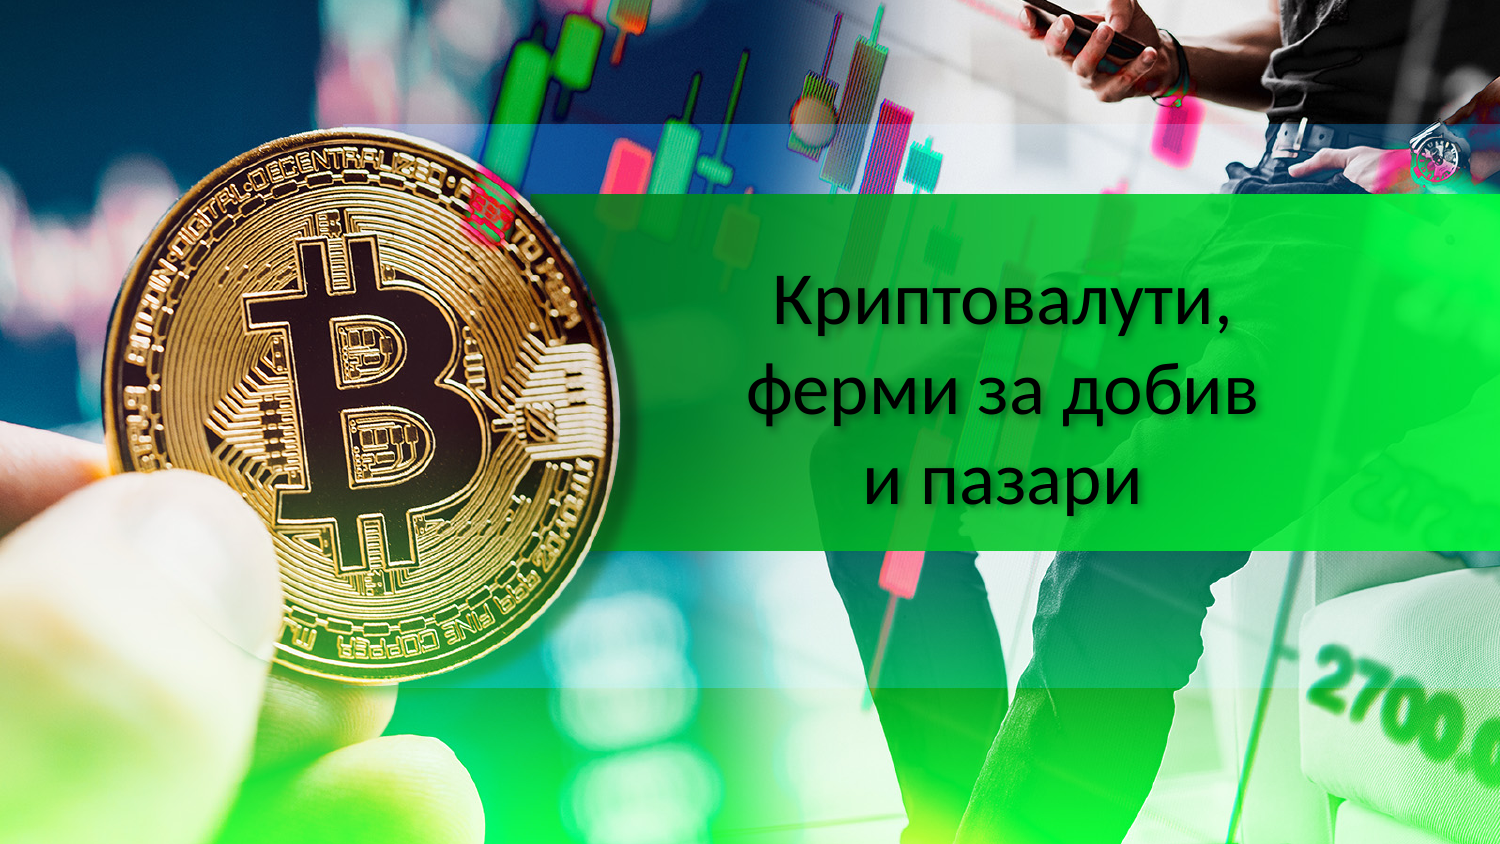

# Криптовалути, ферми за добив и пазари